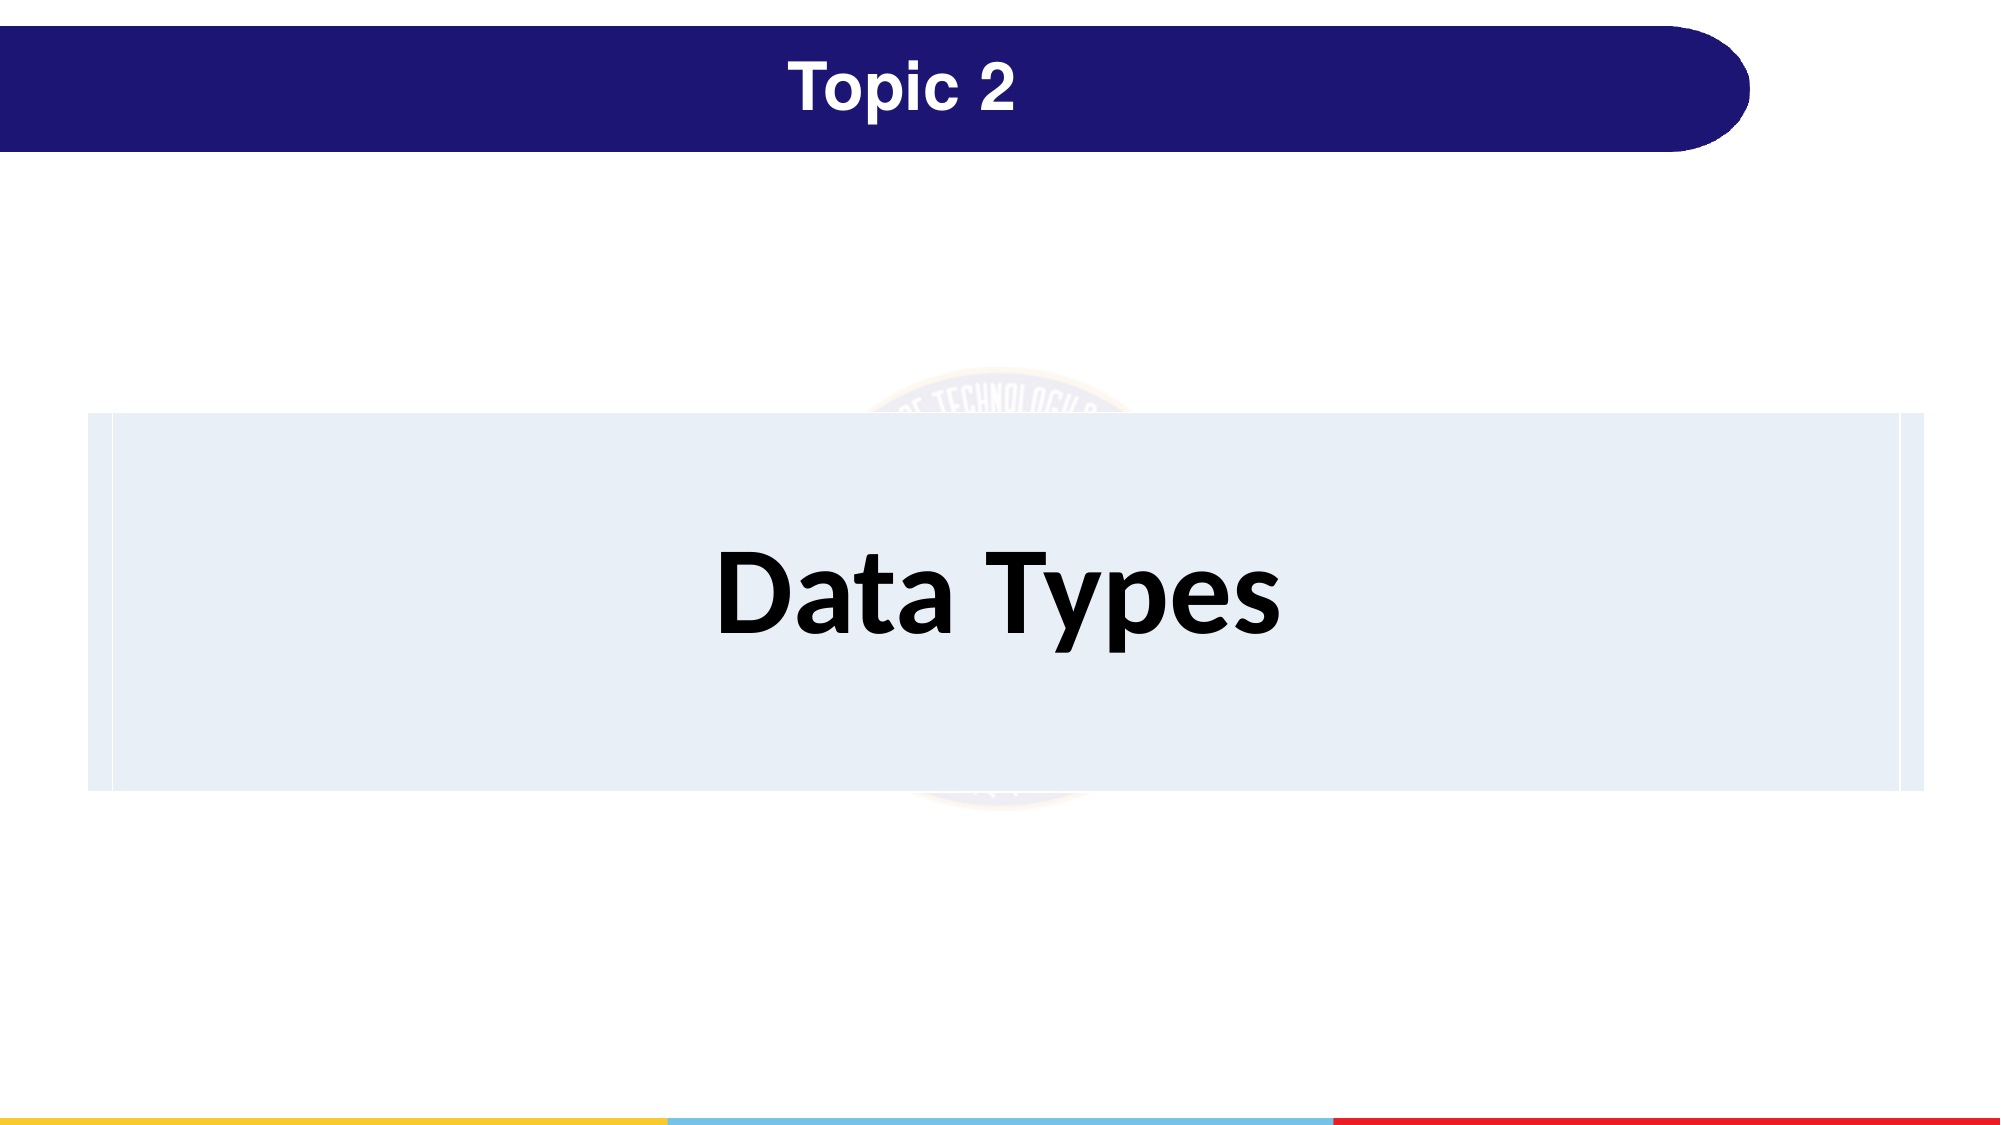

# Topic 2
|  | Data Types |  |
| --- | --- | --- |